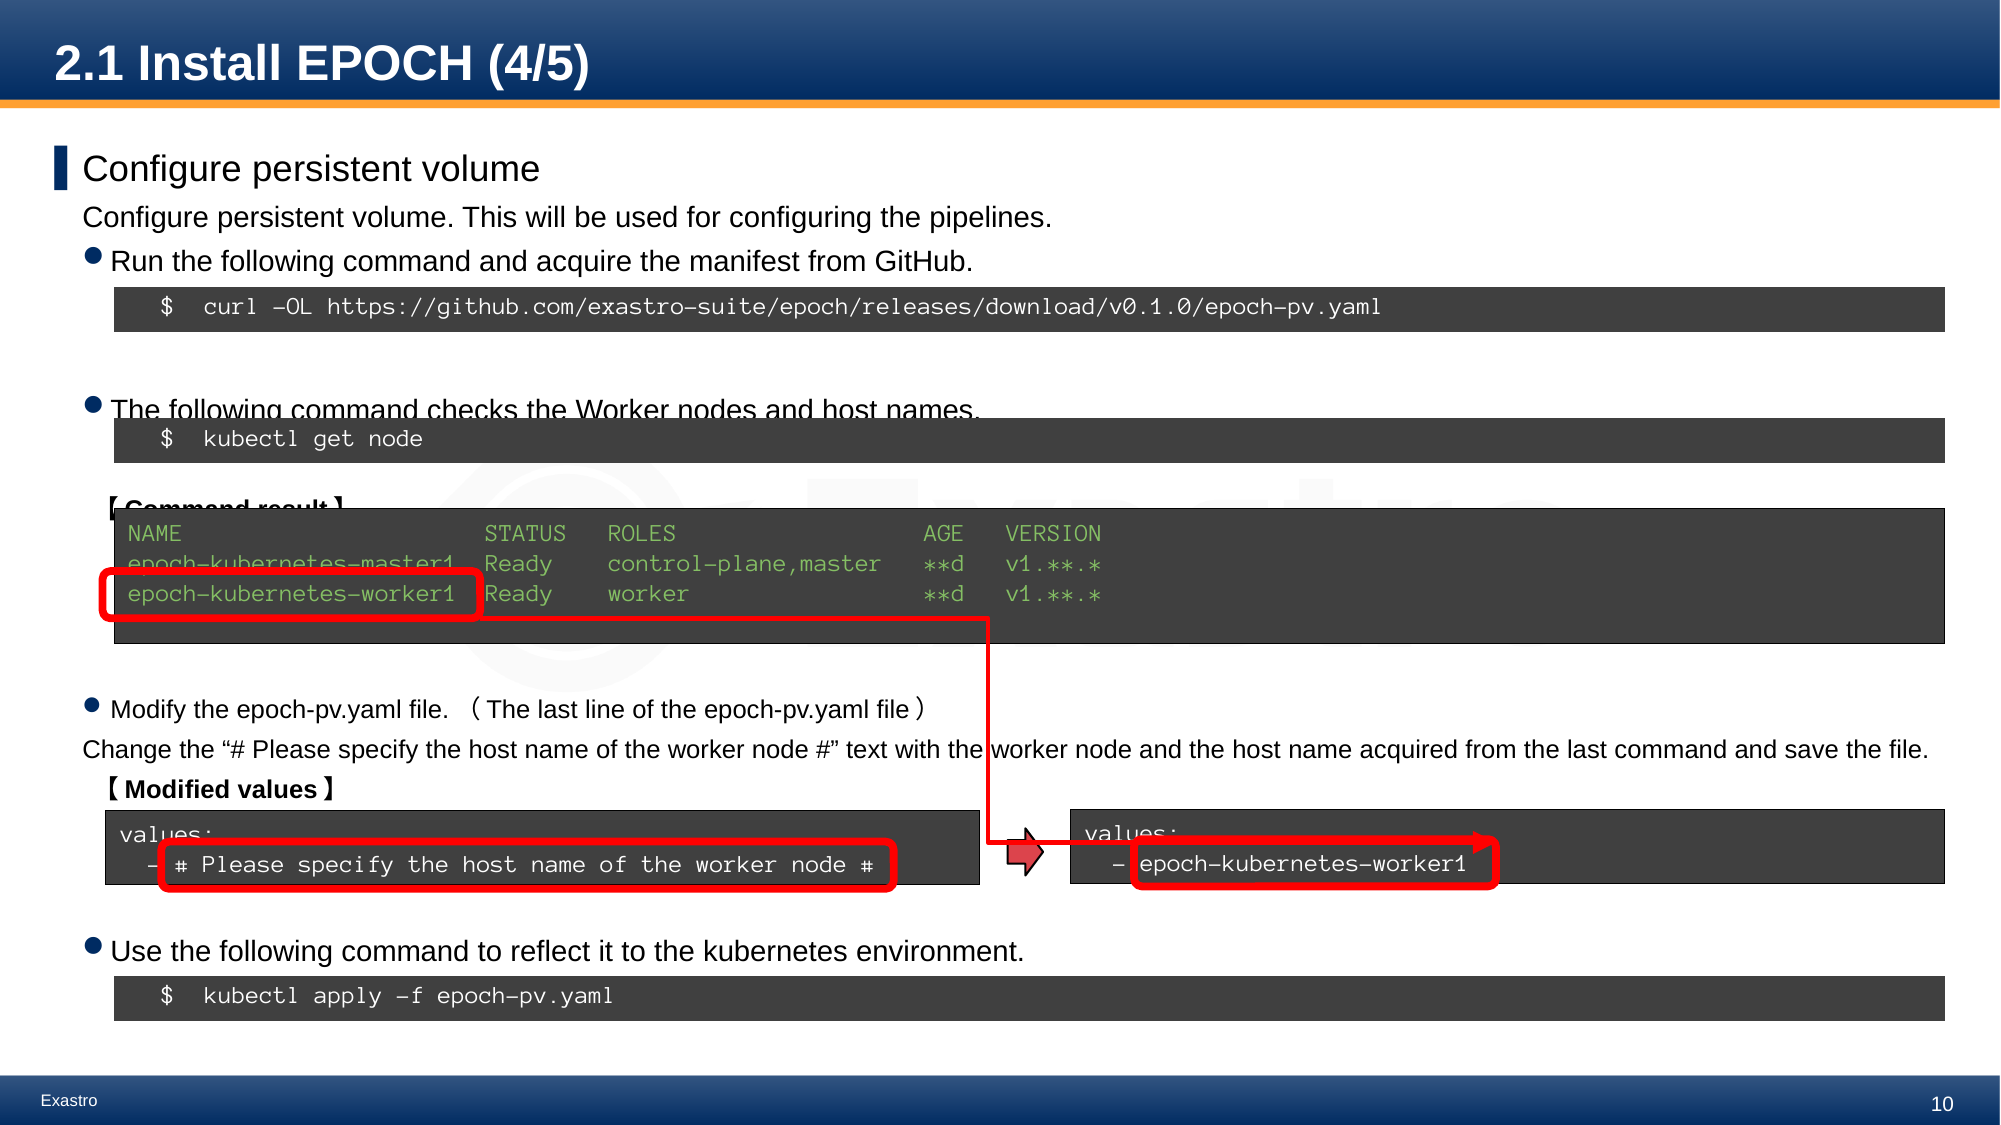

# 2.1 Install EPOCH (4/5)
Configure persistent volume
Configure persistent volume. This will be used for configuring the pipelines.
Run the following command and acquire the manifest from GitHub.

The following command checks the Worker nodes and host names.

 【Command result】

Modify the epoch-pv.yaml file.（The last line of the epoch-pv.yaml file）
Change the “# Please specify the host name of the worker node #” text with the worker node and the host name acquired from the last command and save the file.
 【Modified values】

Use the following command to reflect it to the kubernetes environment.

| $ | curl -OL https://github.com/exastro-suite/epoch/releases/download/v0.1.0/epoch-pv.yaml |
| --- | --- |
| $ | kubectl get node |
| --- | --- |
NAME                      STATUS   ROLES                  AGE   VERSION
epoch-kubernetes-master1  Ready    control-plane,master   **d   v1.**.*
epoch-kubernetes-worker1  Ready    worker                 **d   v1.**.*

values:
  - epoch-kubernetes-worker1
values:
  - # Please specify the host name of the worker node #

| $ | kubectl apply -f epoch-pv.yaml |
| --- | --- |